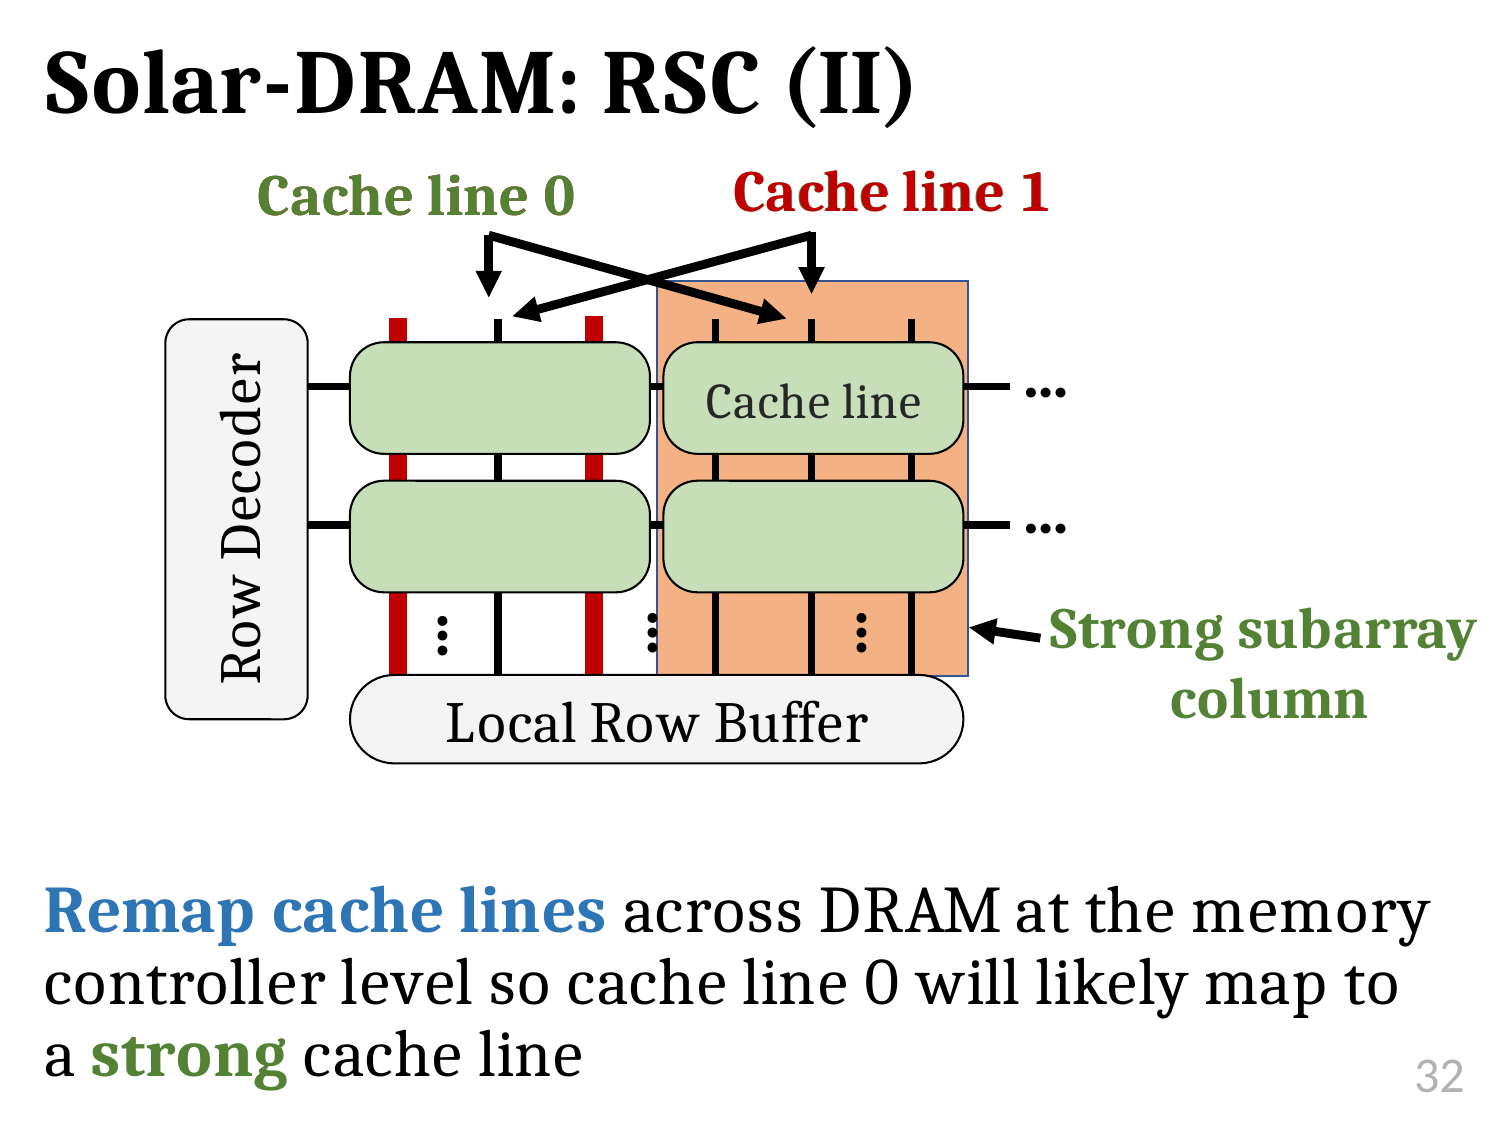

# Solar-DRAM: RSC (II)
Cache line 1
Cache line 1
Cache line 0
Cache line 0

…
Cache line

Row Decoder
…

…
…
…
Local Row Buffer
Strong subarray
column
Remap cache lines across DRAM at the memory controller level so cache line 0 will likely map to a strong cache line
32